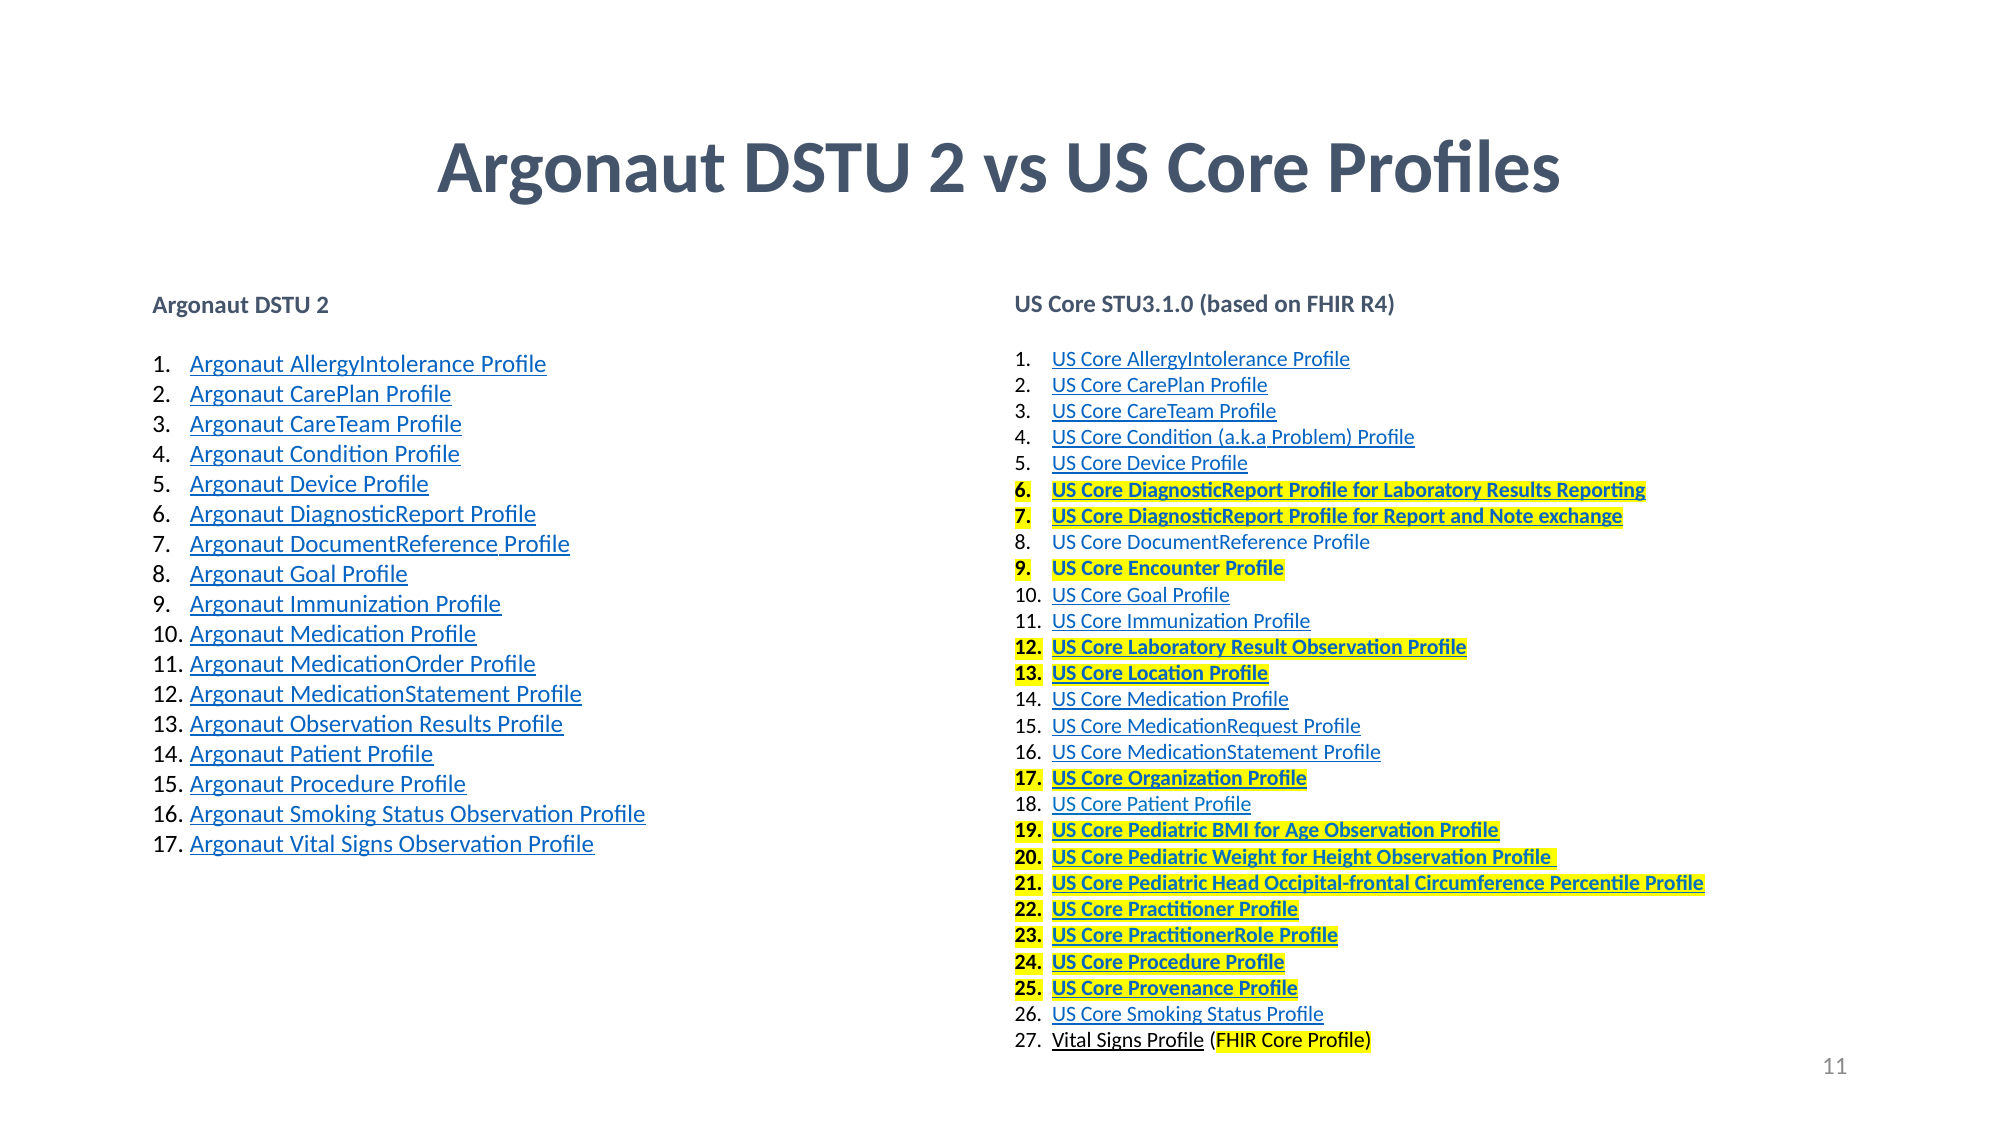

# Argonaut DSTU 2 vs US Core Profiles
Argonaut DSTU 2

Argonaut AllergyIntolerance Profile
Argonaut CarePlan Profile
Argonaut CareTeam Profile
Argonaut Condition Profile
Argonaut Device Profile
Argonaut DiagnosticReport Profile
Argonaut DocumentReference Profile
Argonaut Goal Profile
Argonaut Immunization Profile
Argonaut Medication Profile
Argonaut MedicationOrder Profile
Argonaut MedicationStatement Profile
Argonaut Observation Results Profile
Argonaut Patient Profile
Argonaut Procedure Profile
Argonaut Smoking Status Observation Profile
Argonaut Vital Signs Observation Profile

US Core STU3.1.0 (based on FHIR R4)

US Core AllergyIntolerance Profile
US Core CarePlan Profile
US Core CareTeam Profile
US Core Condition (a.k.a Problem) Profile
US Core Device Profile
US Core DiagnosticReport Profile for Laboratory Results Reporting
US Core DiagnosticReport Profile for Report and Note exchange
US Core DocumentReference Profile
US Core Encounter Profile
US Core Goal Profile
US Core Immunization Profile
US Core Laboratory Result Observation Profile
US Core Location Profile
US Core Medication Profile
US Core MedicationRequest Profile
US Core MedicationStatement Profile
US Core Organization Profile
US Core Patient Profile
US Core Pediatric BMI for Age Observation Profile
US Core Pediatric Weight for Height Observation Profile
US Core Pediatric Head Occipital-frontal Circumference Percentile Profile
US Core Practitioner Profile
US Core PractitionerRole Profile
US Core Procedure Profile
US Core Provenance Profile
US Core Smoking Status Profile
Vital Signs Profile (FHIR Core Profile)
11